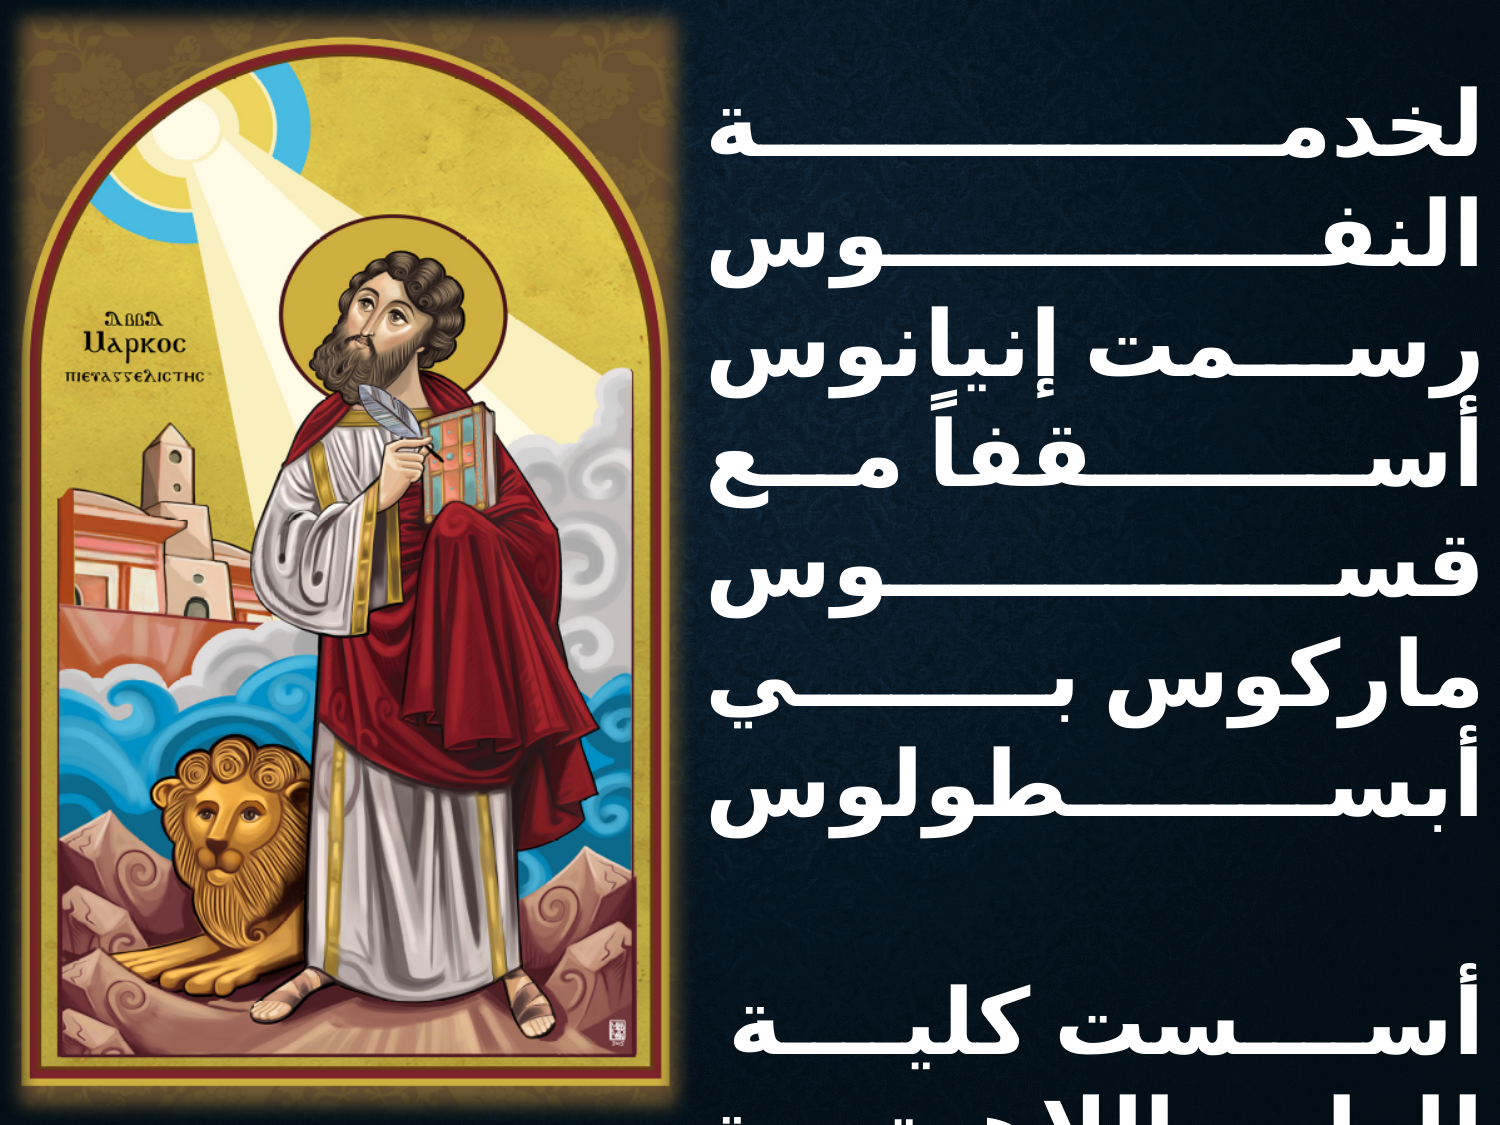

لخدمــــــــة النفــــــــوس
رسمت إنيانوس
أســــــقفاً مع قســــــوس
ماركوس بي أبسطولوس
أسست كلية
للعلوم اللاهوتية
أول إكليريكية
ماركوس بي أبسطولوس